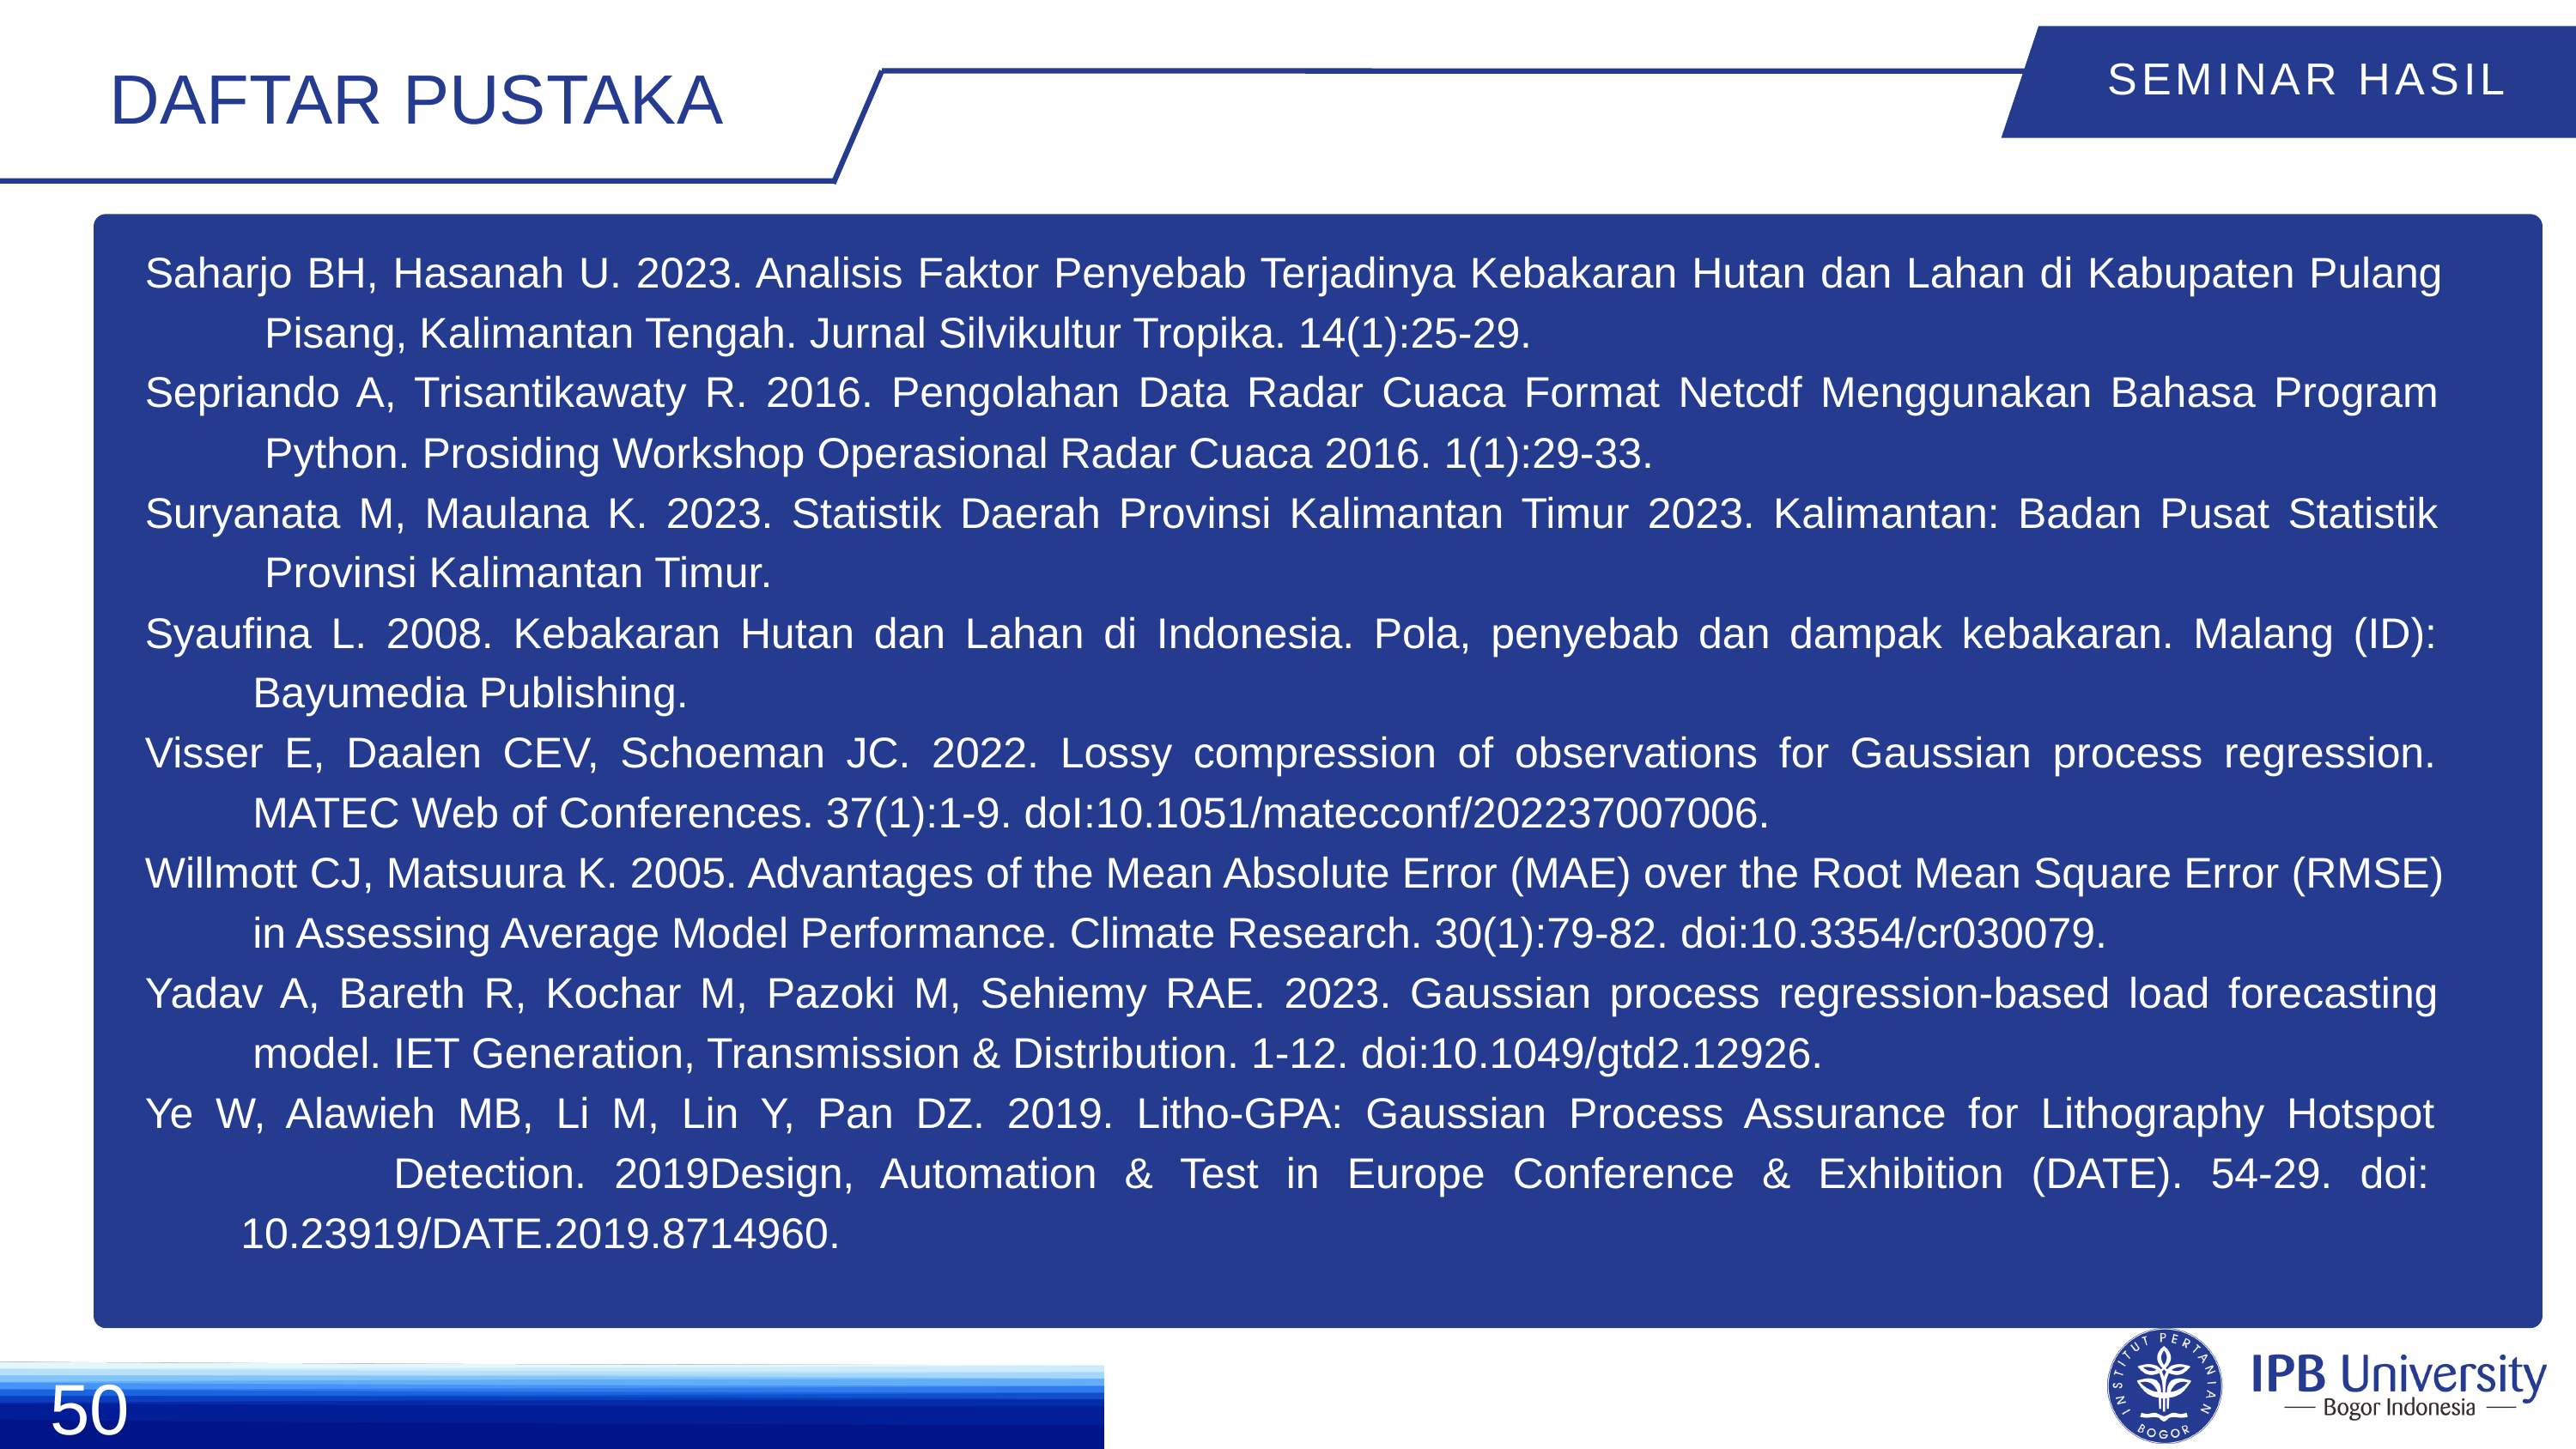

DAFTAR PUSTAKA
SEMINAR HASIL

Saharjo BH, Hasanah U. 2023. Analisis Faktor Penyebab Terjadinya Kebakaran Hutan dan Lahan di Kabupaten Pulang
          Pisang, Kalimantan Tengah. Jurnal Silvikultur Tropika. 14(1):25-29.
Sepriando A, Trisantikawaty R. 2016. Pengolahan Data Radar Cuaca Format Netcdf Menggunakan Bahasa Program
          Python. Prosiding Workshop Operasional Radar Cuaca 2016. 1(1):29-33.
Suryanata M, Maulana K. 2023. Statistik Daerah Provinsi Kalimantan Timur 2023. Kalimantan: Badan Pusat Statistik
          Provinsi Kalimantan Timur.
Syaufina L. 2008. Kebakaran Hutan dan Lahan di Indonesia. Pola, penyebab dan dampak kebakaran. Malang (ID):
         Bayumedia Publishing.
Visser E, Daalen CEV, Schoeman JC. 2022. Lossy compression of observations for Gaussian process regression.
         MATEC Web of Conferences. 37(1):1-9. doI:10.1051/matecconf/202237007006.
Willmott CJ, Matsuura K. 2005. Advantages of the Mean Absolute Error (MAE) over the Root Mean Square Error (RMSE)
         in Assessing Average Model Performance. Climate Research. 30(1):79-82. doi:10.3354/cr030079.
Yadav A, Bareth R, Kochar M, Pazoki M, Sehiemy RAE. 2023. Gaussian process regression‐based load forecasting
         model. IET Generation, Transmission & Distribution. 1-12. doi:10.1049/gtd2.12926.
Ye W, Alawieh MB, Li M, Lin Y, Pan DZ. 2019. Litho-GPA: Gaussian Process Assurance for Lithography Hotspot
         Detection. 2019Design, Automation & Test in Europe Conference & Exhibition (DATE). 54-29. doi:
        10.23919/DATE.2019.8714960.

50